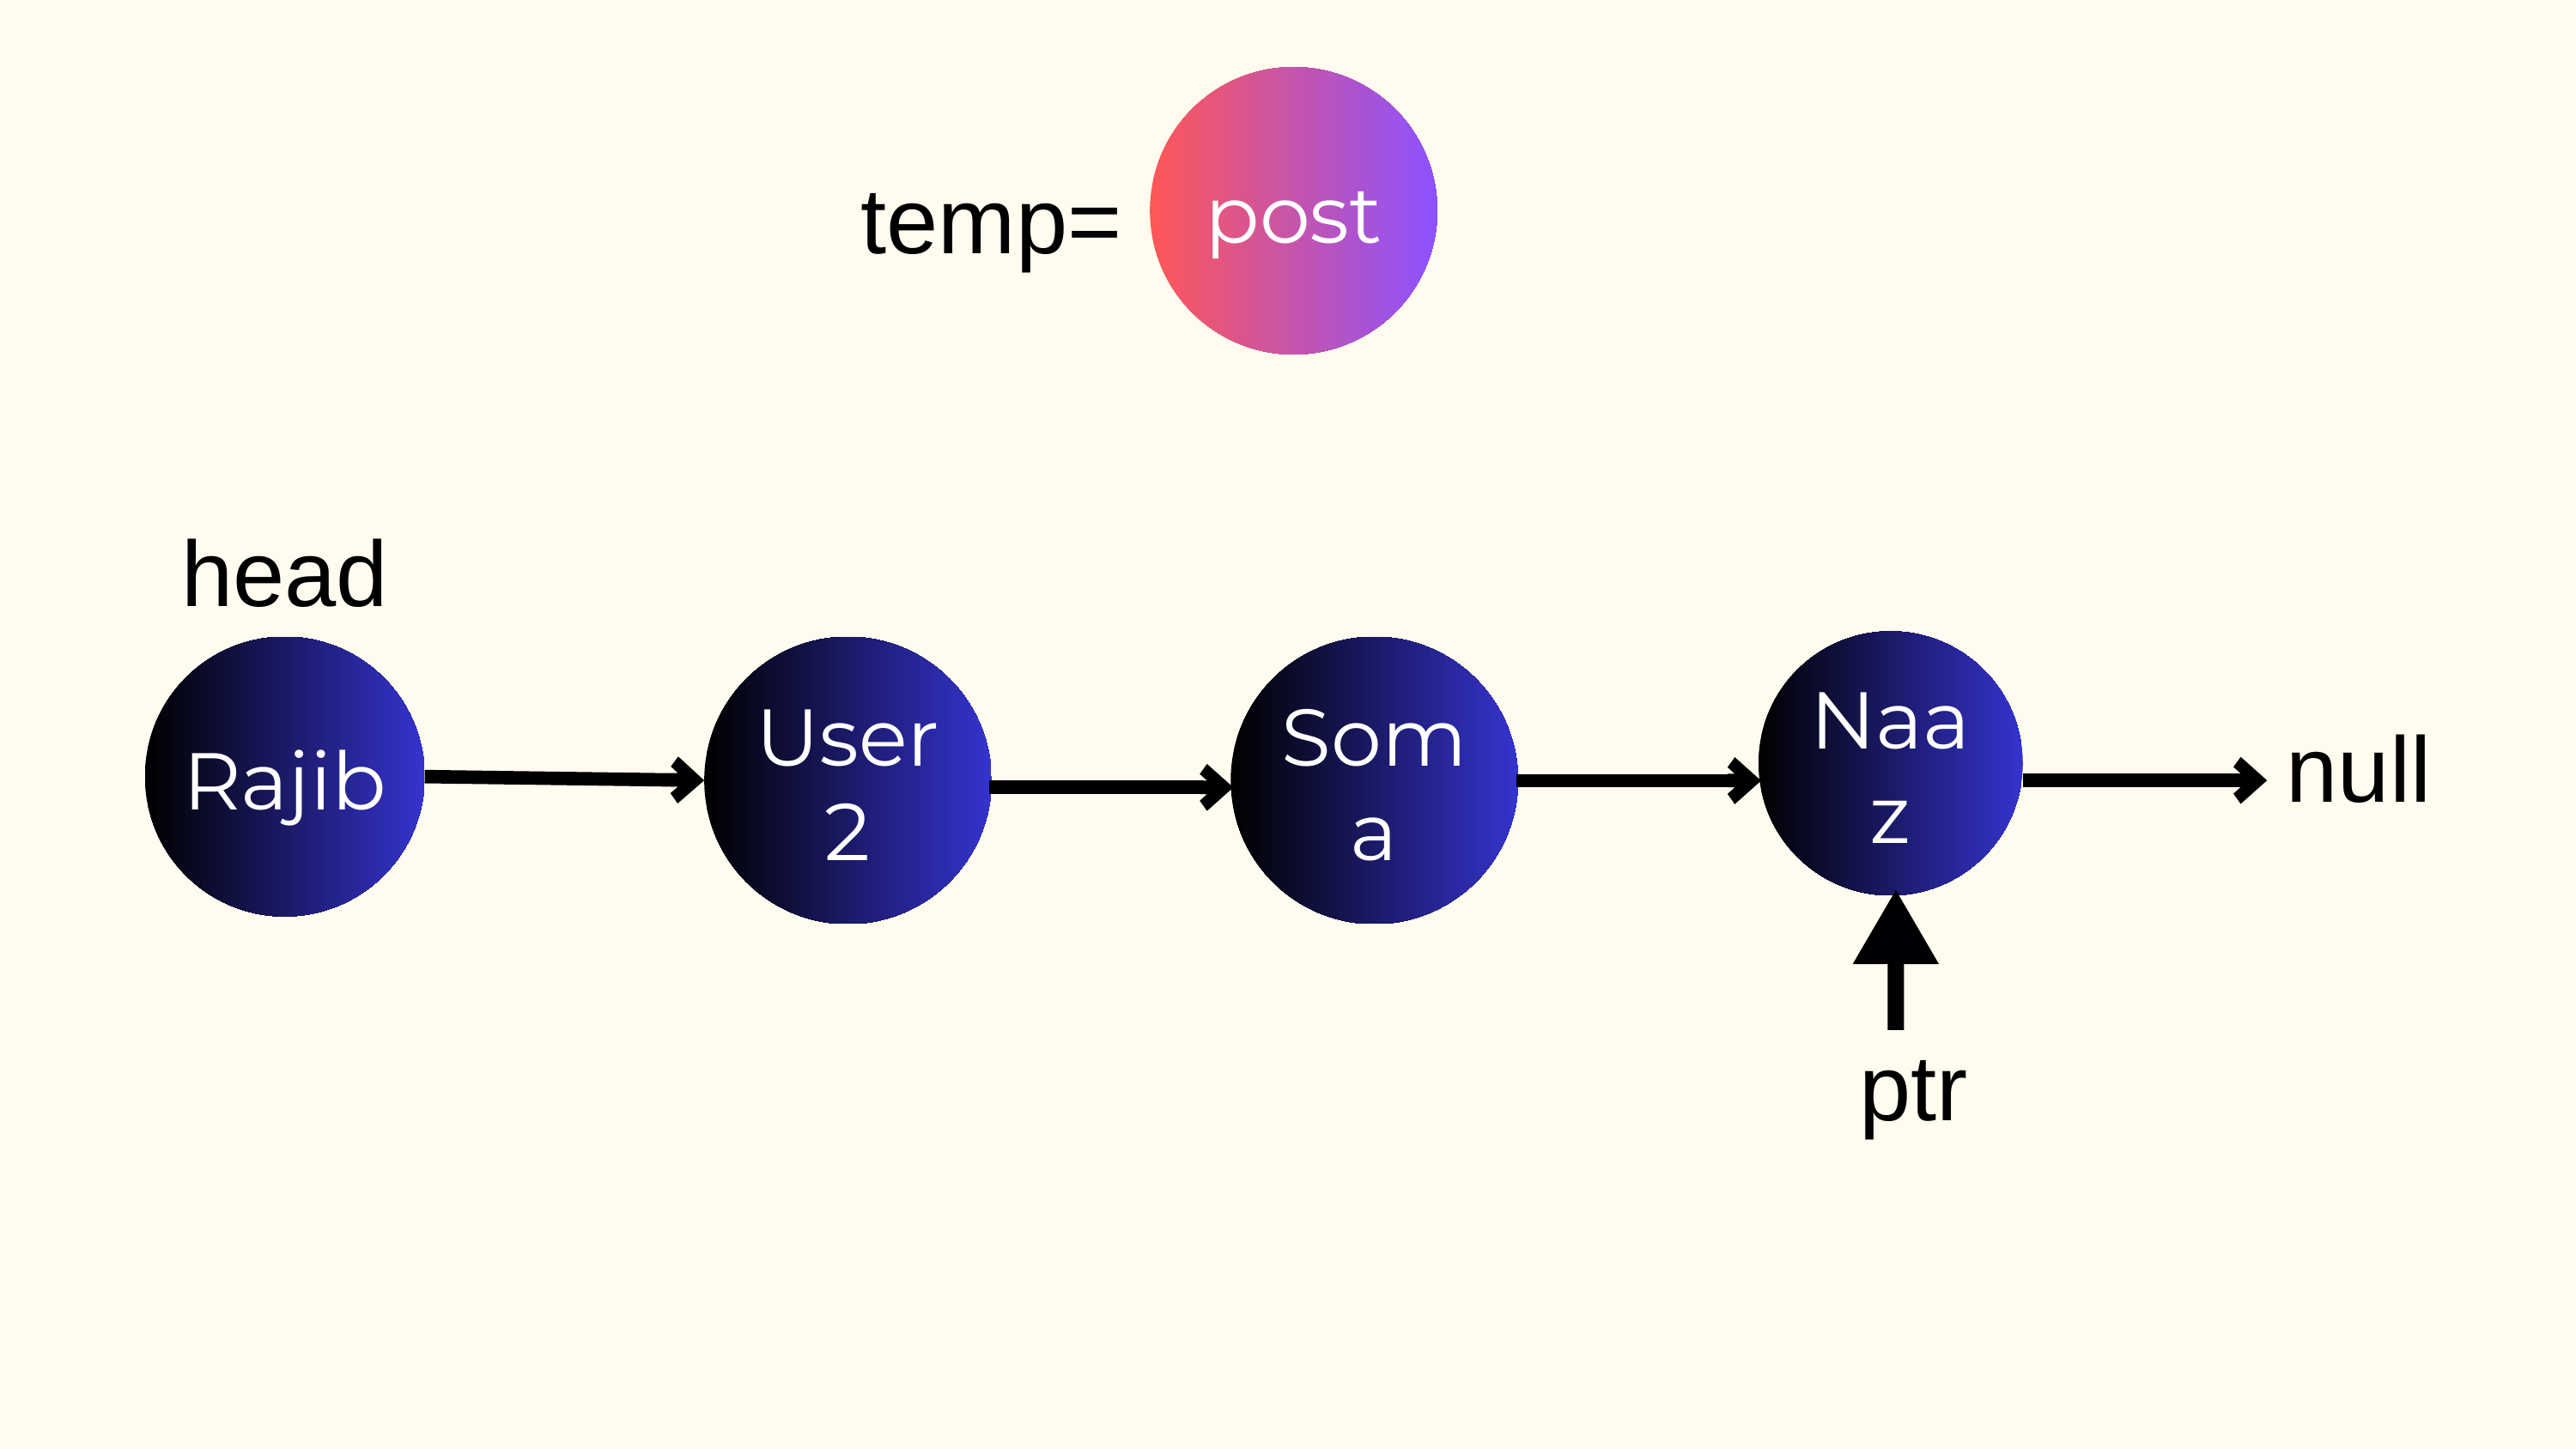

post
temp=
head

Naaz

Rajib

Soma

User2
null

ptr